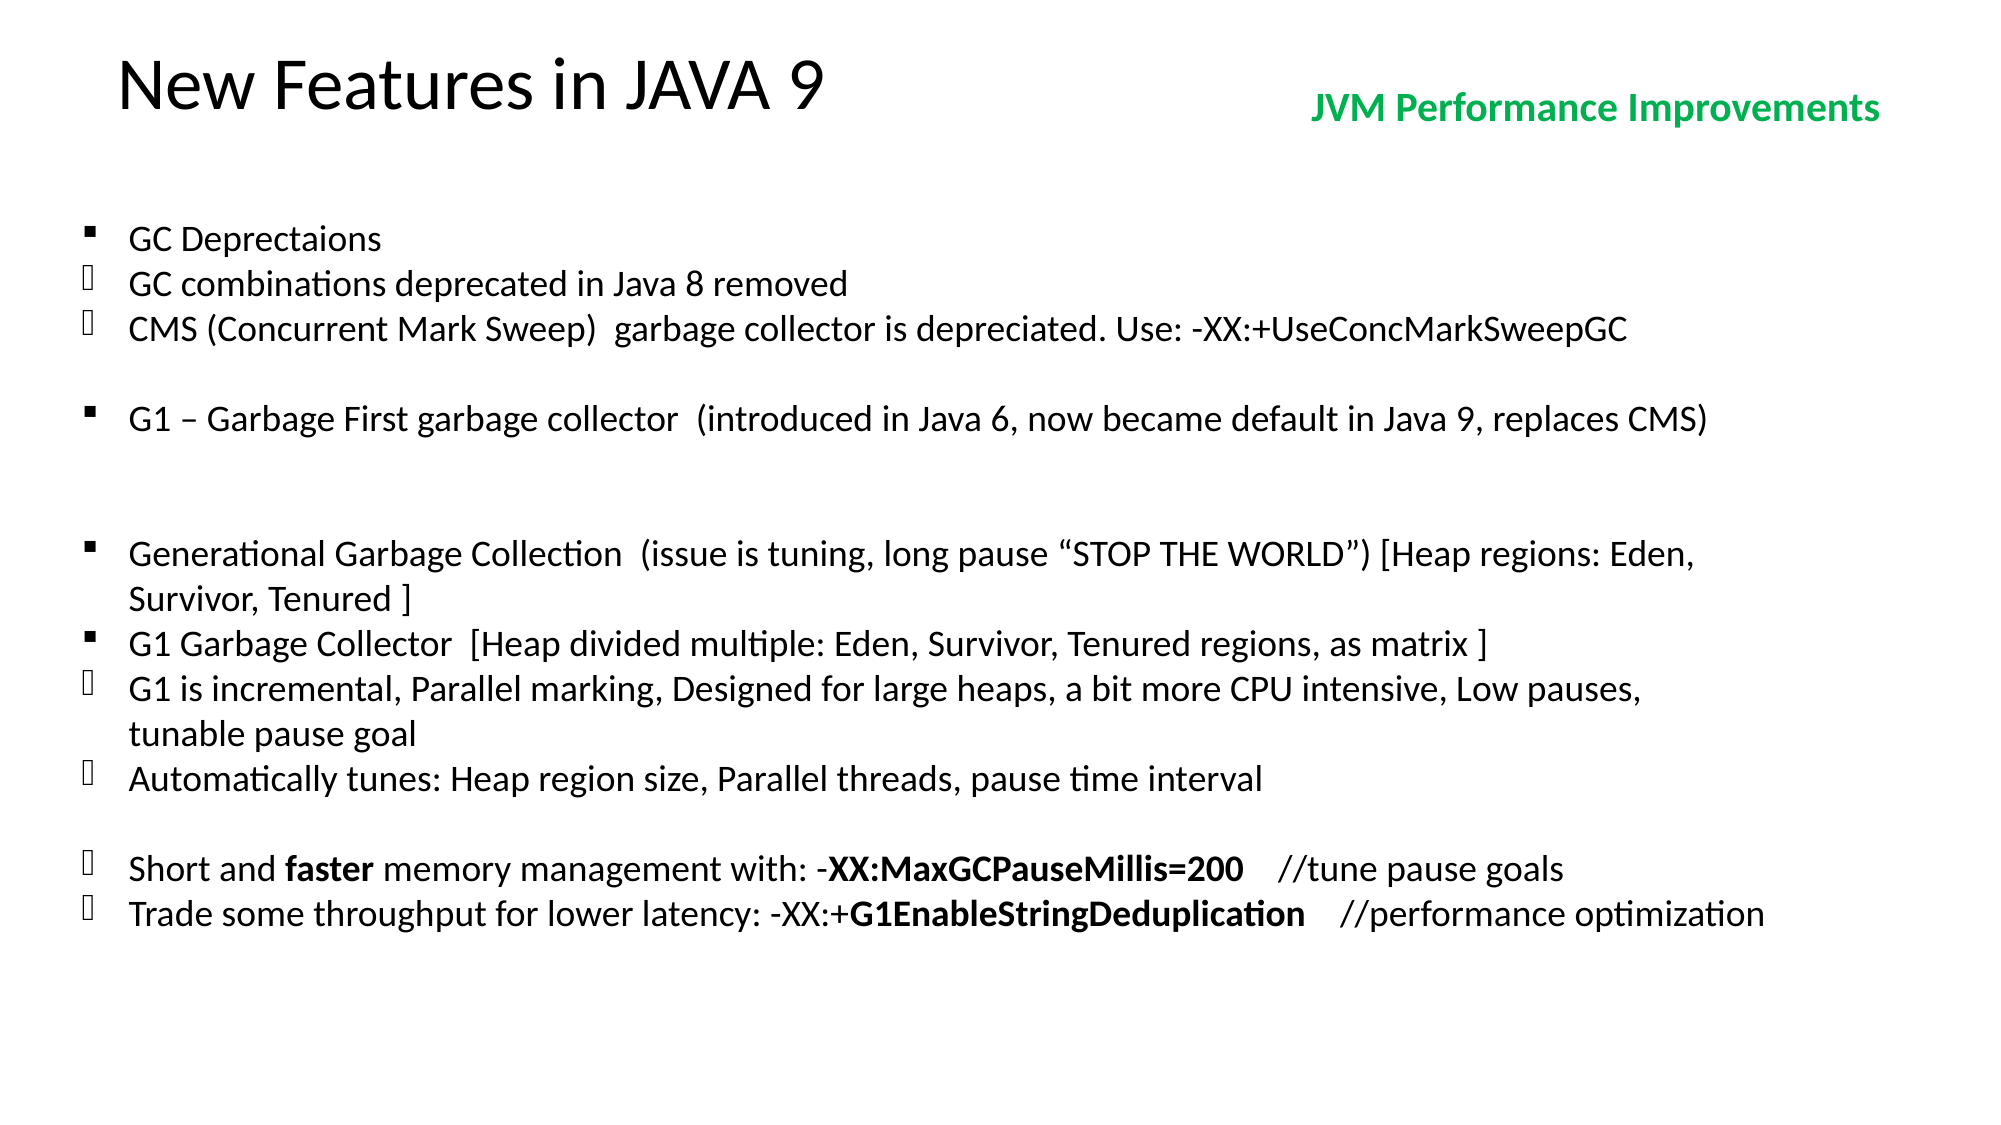

New Features in JAVA 9
JVM Performance Improvements
GC Deprectaions
GC combinations deprecated in Java 8 removed
CMS (Concurrent Mark Sweep)  garbage collector is depreciated. Use: -XX:+UseConcMarkSweepGC

G1 – Garbage First garbage collector  (introduced in Java 6, now became default in Java 9, replaces CMS)

Generational Garbage Collection  (issue is tuning, long pause “STOP THE WORLD”) [Heap regions: Eden, Survivor, Tenured ]
G1 Garbage Collector  [Heap divided multiple: Eden, Survivor, Tenured regions, as matrix ]
G1 is incremental, Parallel marking, Designed for large heaps, a bit more CPU intensive, Low pauses, tunable pause goal
Automatically tunes: Heap region size, Parallel threads, pause time interval

Short and faster memory management with: -XX:MaxGCPauseMillis=200    //tune pause goals
Trade some throughput for lower latency: -XX:+G1EnableStringDeduplication    //performance optimization